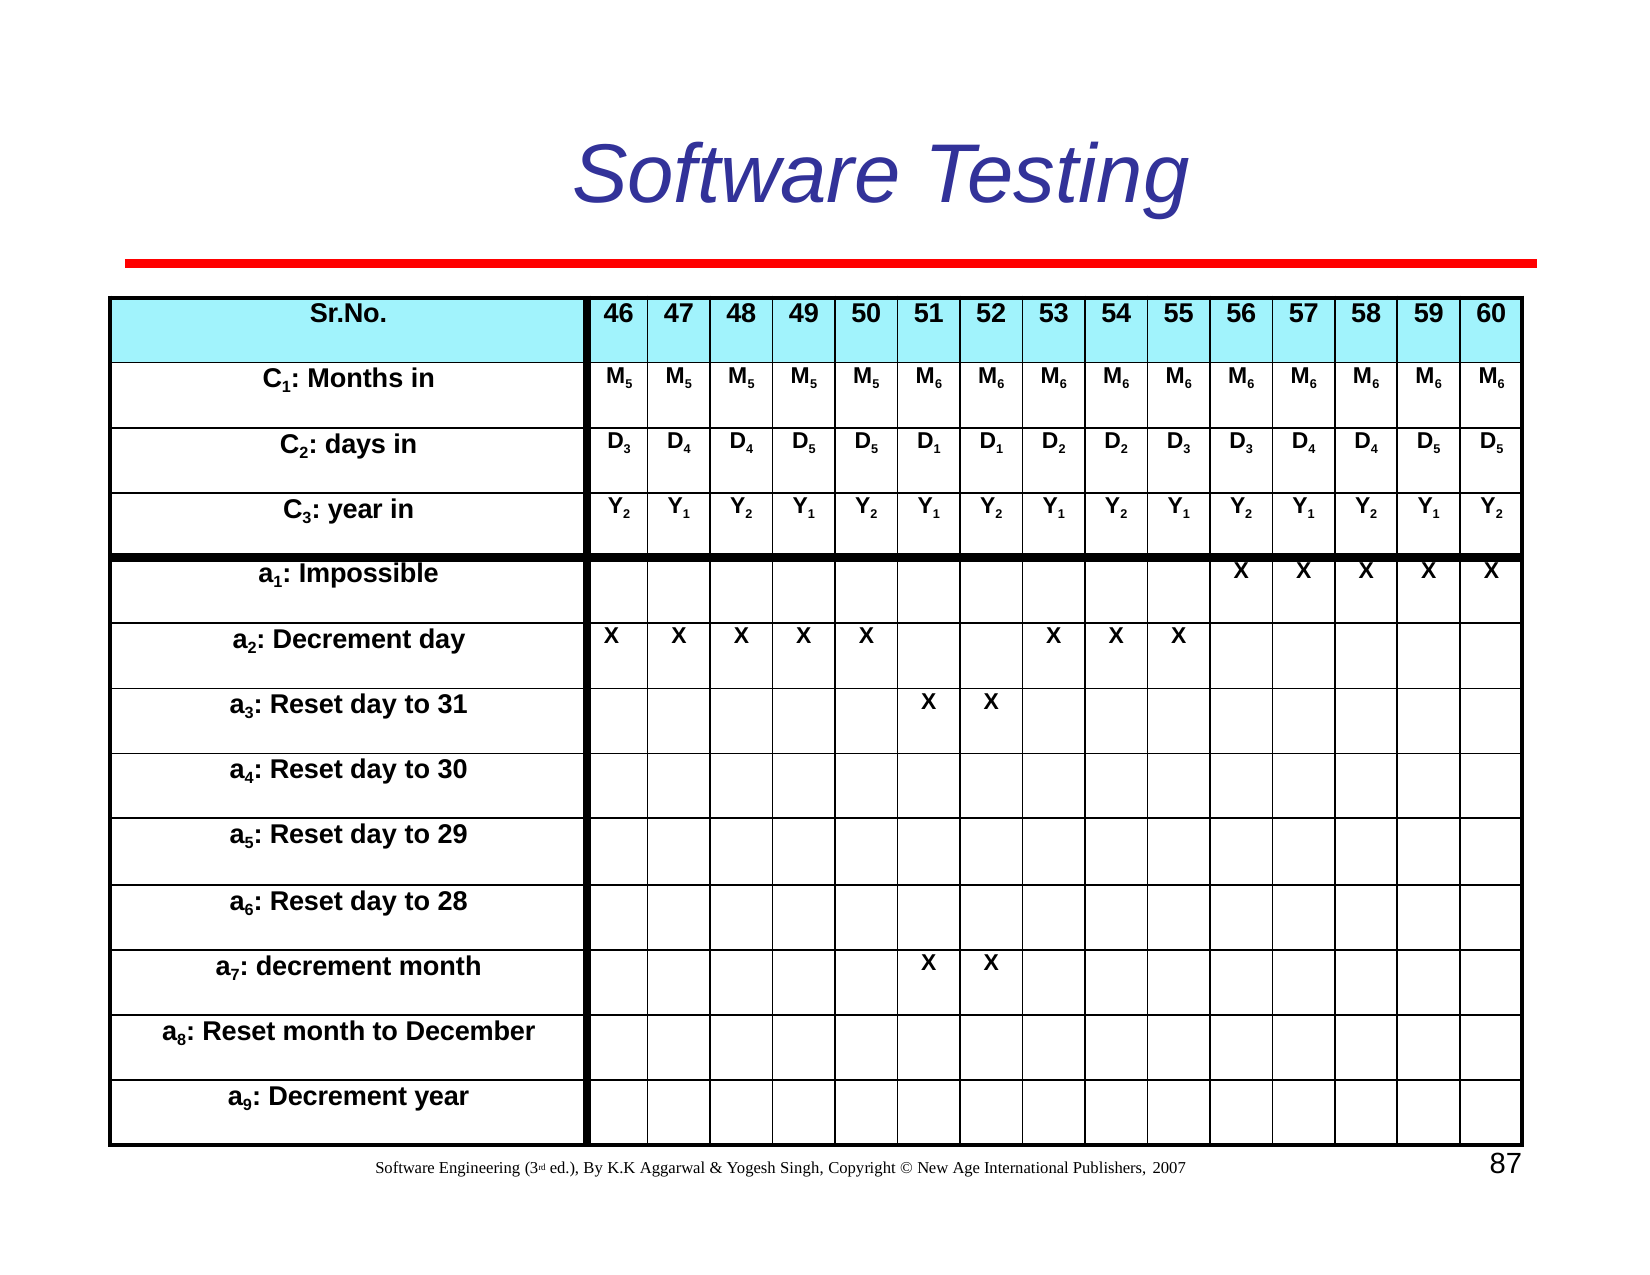

# Software Testing

| Sr.No. | 46 | 47 | 48 | 49 | 50 | 51 | 52 | 53 | 54 | 55 | 56 | 57 | 58 | 59 | 60 |
| --- | --- | --- | --- | --- | --- | --- | --- | --- | --- | --- | --- | --- | --- | --- | --- |
| C1: Months in | M5 | M5 | M5 | M5 | M5 | M6 | M6 | M6 | M6 | M6 | M6 | M6 | M6 | M6 | M6 |
| C2: days in | D3 | D4 | D4 | D5 | D5 | D1 | D1 | D2 | D2 | D3 | D3 | D4 | D4 | D5 | D5 |
| C3: year in | Y2 | Y1 | Y2 | Y1 | Y2 | Y1 | Y2 | Y1 | Y2 | Y1 | Y2 | Y1 | Y2 | Y1 | Y2 |
| a1: Impossible |  |  |  |  |  |  |  |  |  |  | X | X | X | X | X |
| a2: Decrement day | X | X | X | X | X |  |  | X | X | X |  |  |  |  |  |
| a3: Reset day to 31 |  |  |  |  |  | X | X |  |  |  |  |  |  |  |  |
| a4: Reset day to 30 |  |  |  |  |  |  |  |  |  |  |  |  |  |  |  |
| a5: Reset day to 29 |  |  |  |  |  |  |  |  |  |  |  |  |  |  |  |
| a6: Reset day to 28 |  |  |  |  |  |  |  |  |  |  |  |  |  |  |  |
| a7: decrement month |  |  |  |  |  | X | X |  |  |  |  |  |  |  |  |
| a8: Reset month to December |  |  |  |  |  |  |  |  |  |  |  |  |  |  |  |
| a9: Decrement year |  |  |  |  |  |  |  |  |  |  |  |  |  |  |  |
87
Software Engineering (3rd  ed.), By K.K Aggarwal & Yogesh Singh, Copyright © New Age International Publishers, 2007